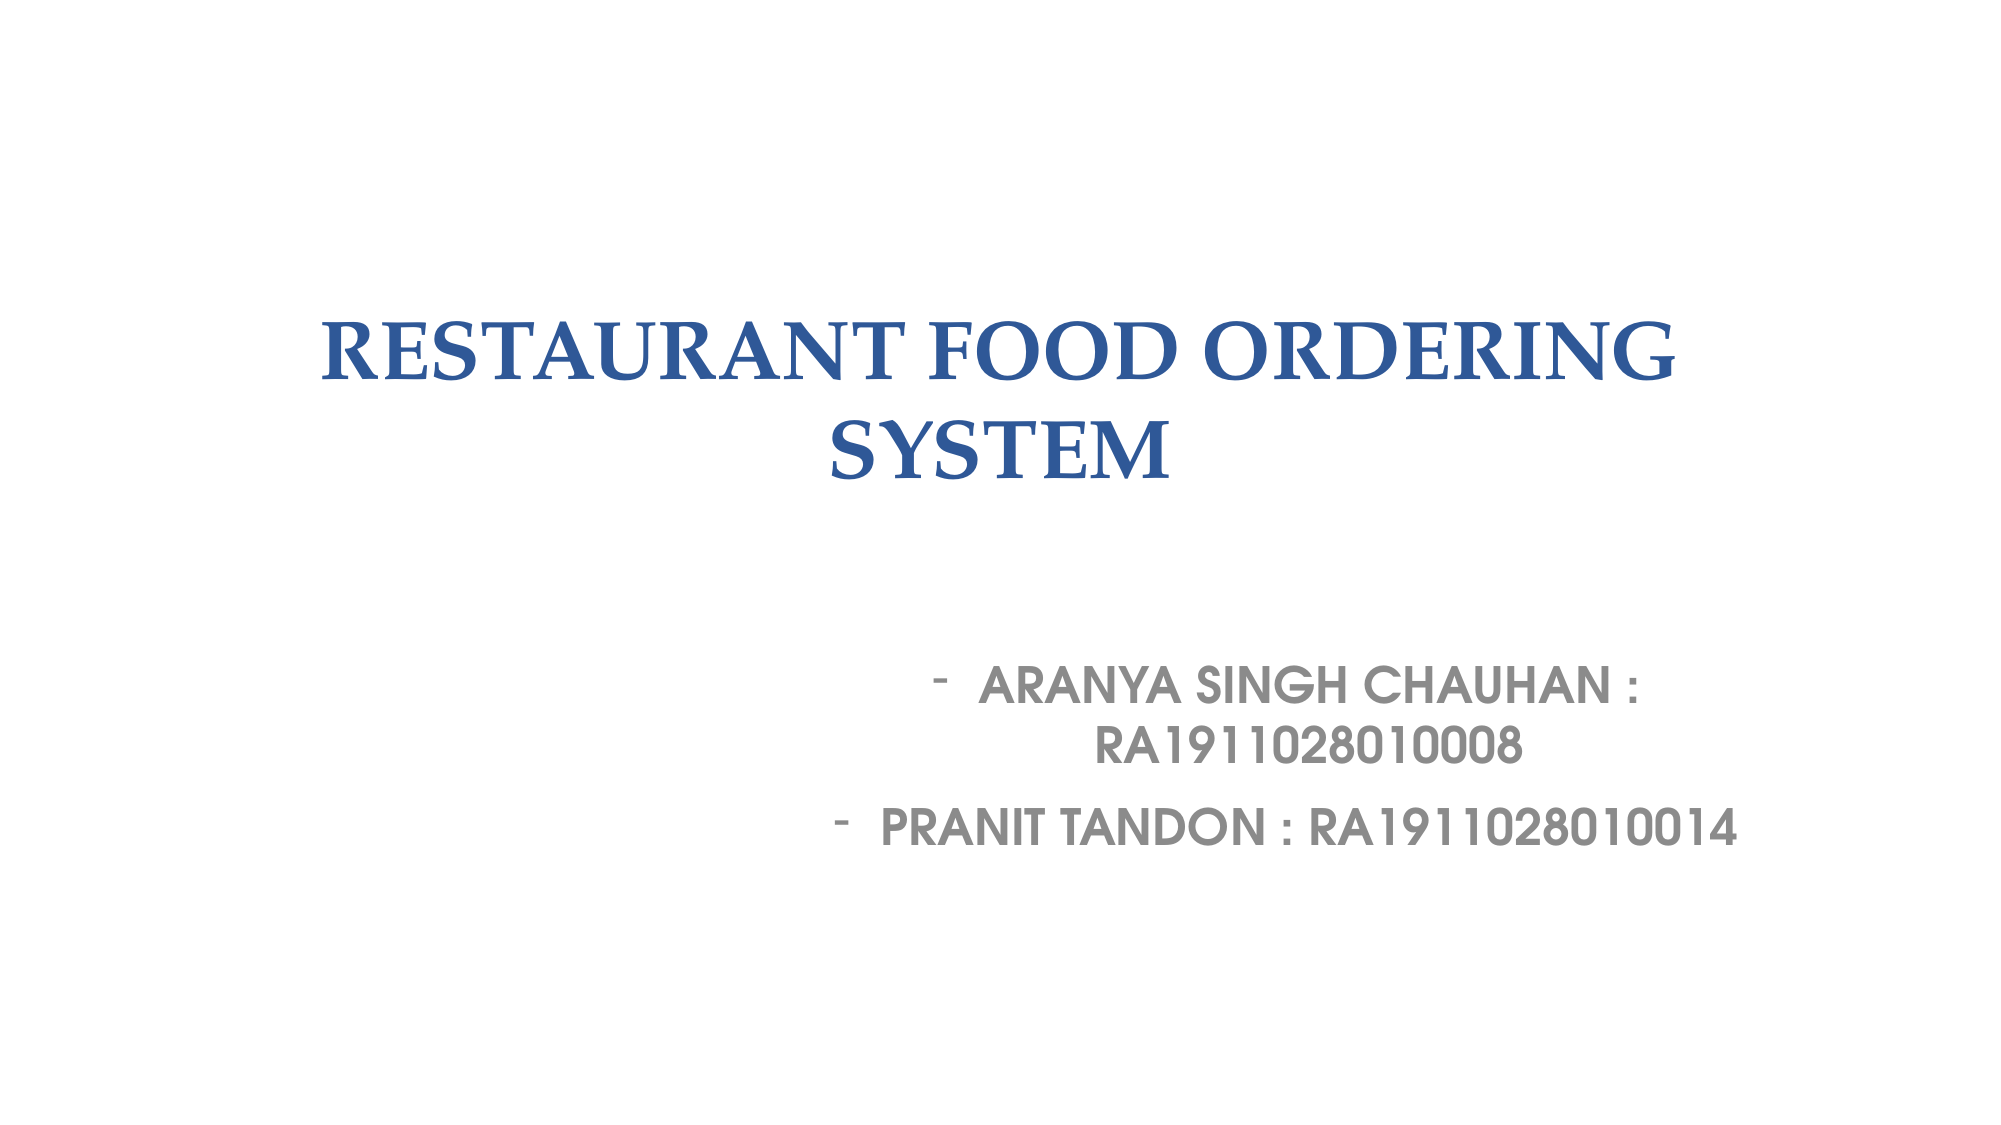

# RESTAURANT FOOD ORDERING SYSTEM
ARANYA SINGH CHAUHAN : RA1911028010008
PRANIT TANDON : RA1911028010014